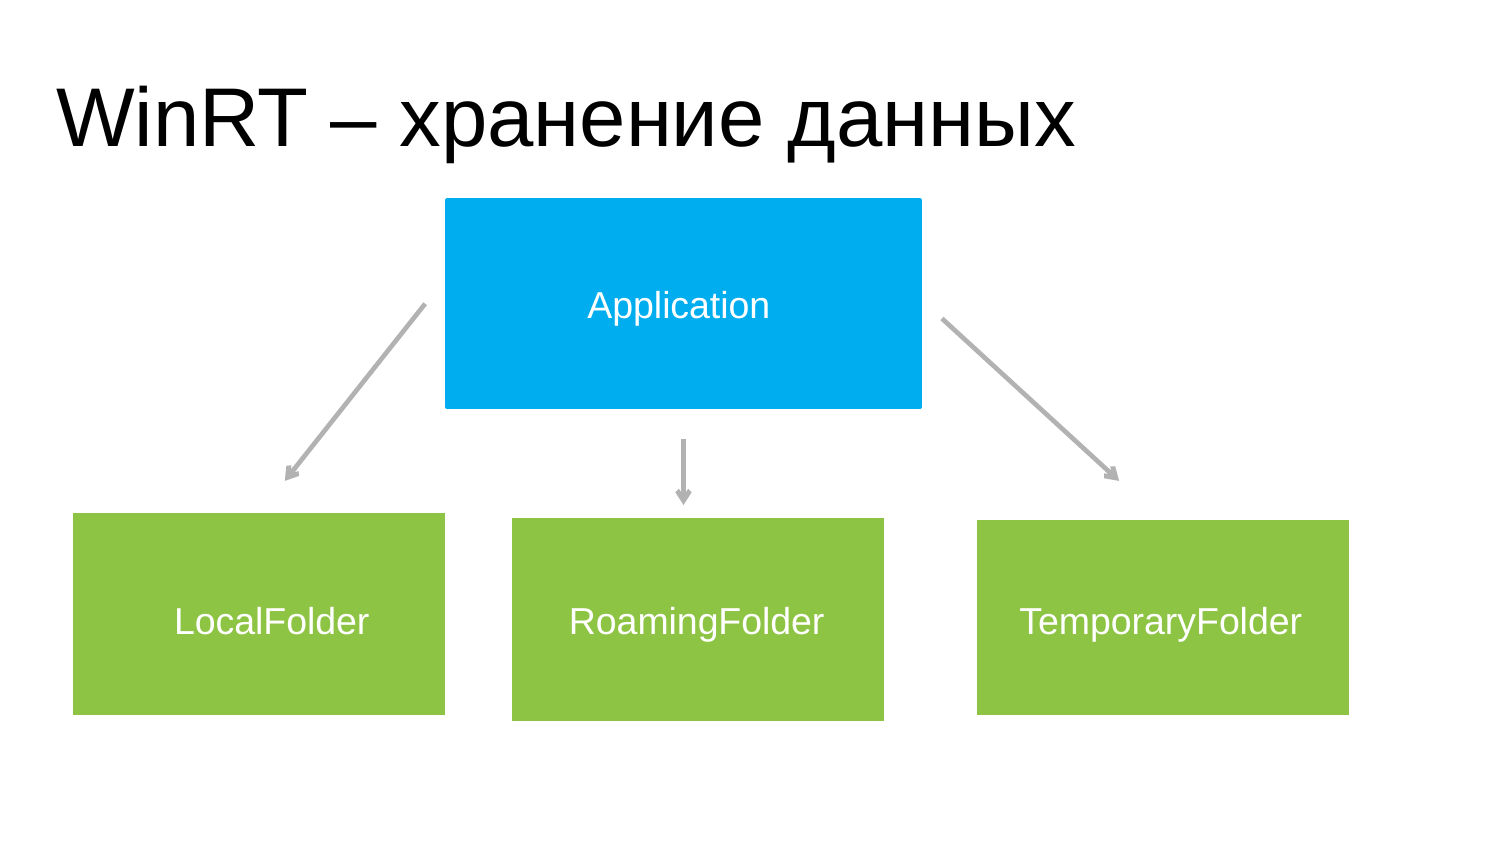

# WinRT – хранение данных

Application

LocalFolder
TemporaryFolder
RoamingFolder